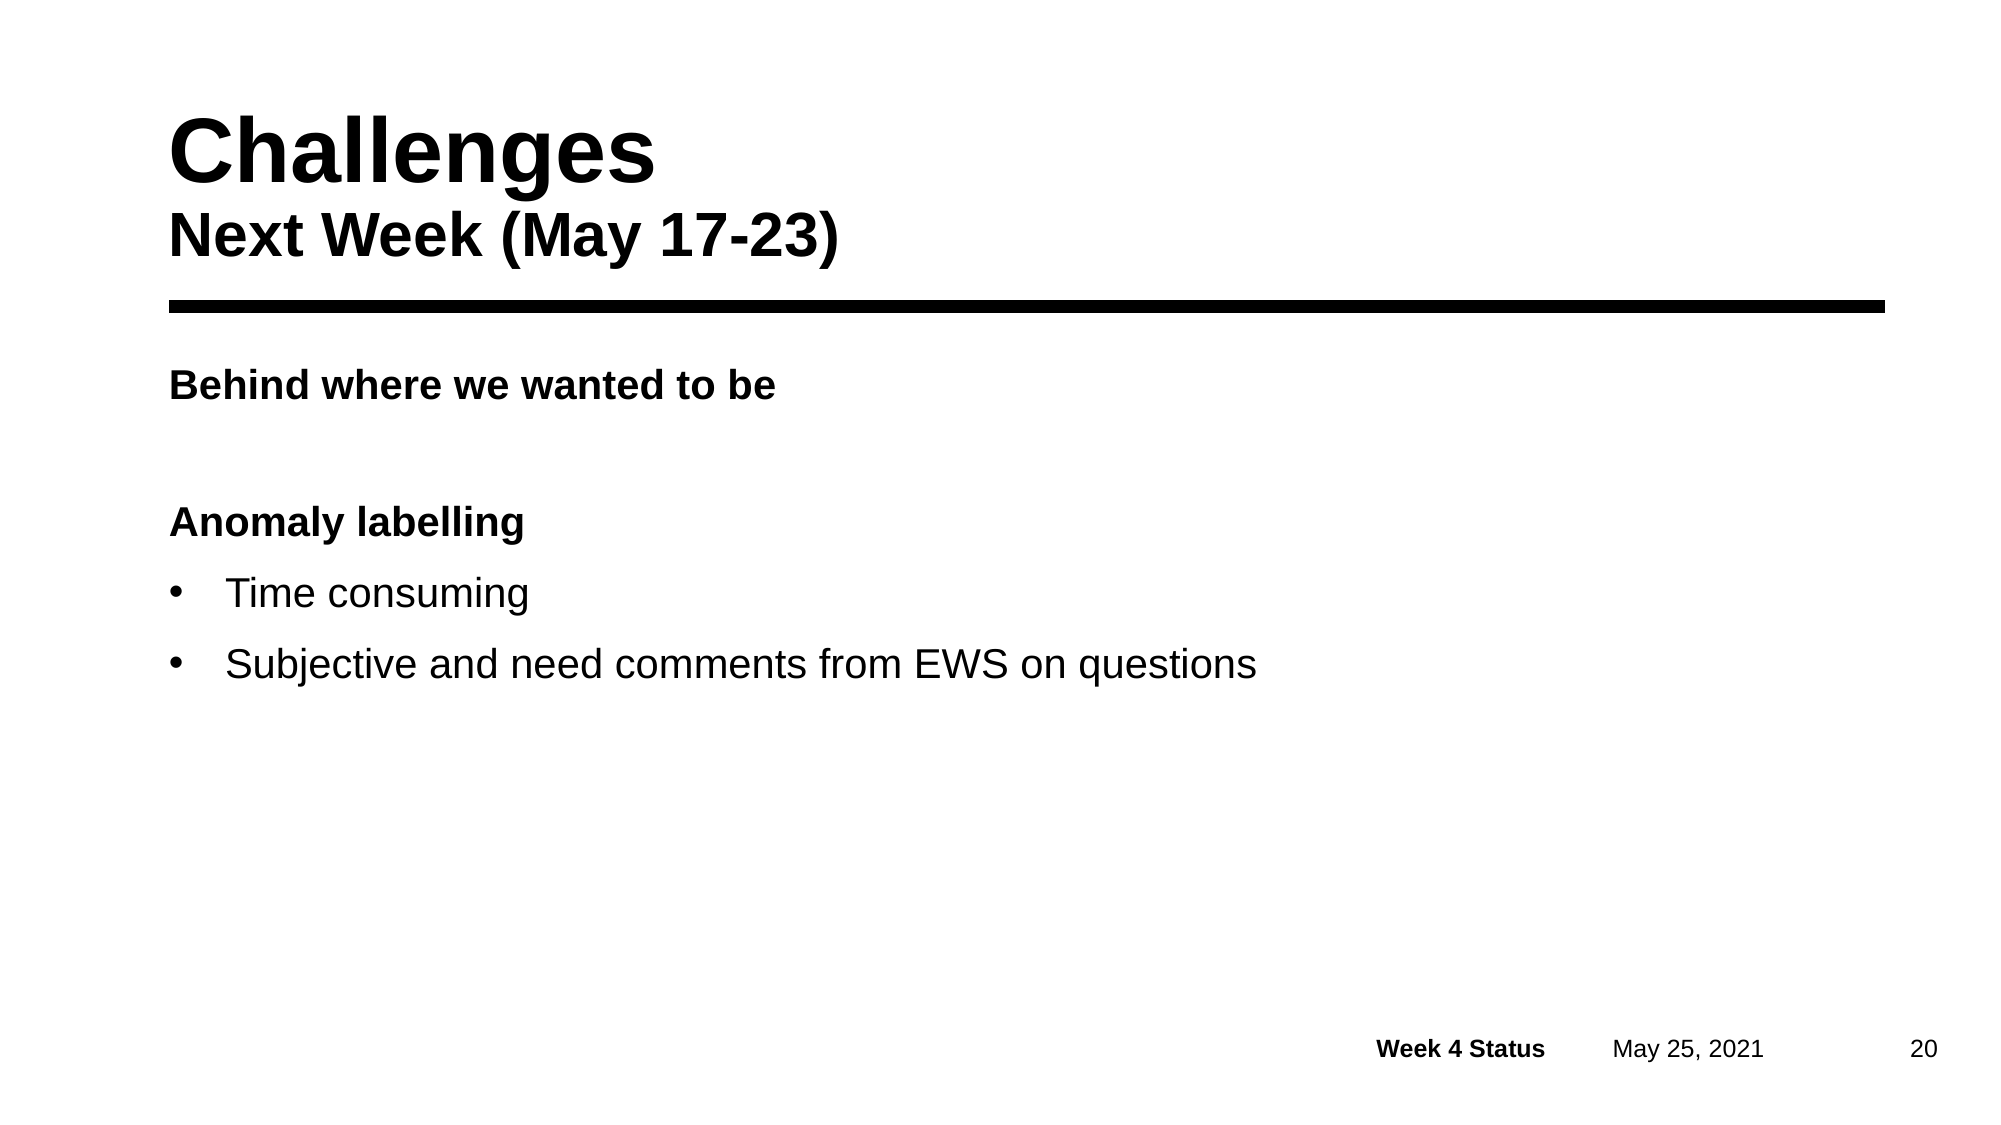

# Challenges Next Week (May 17-23)
Behind where we wanted to be

Anomaly labelling
Time consuming
Subjective and need comments from EWS on questions

May 25, 2021
20
Week 4 Status